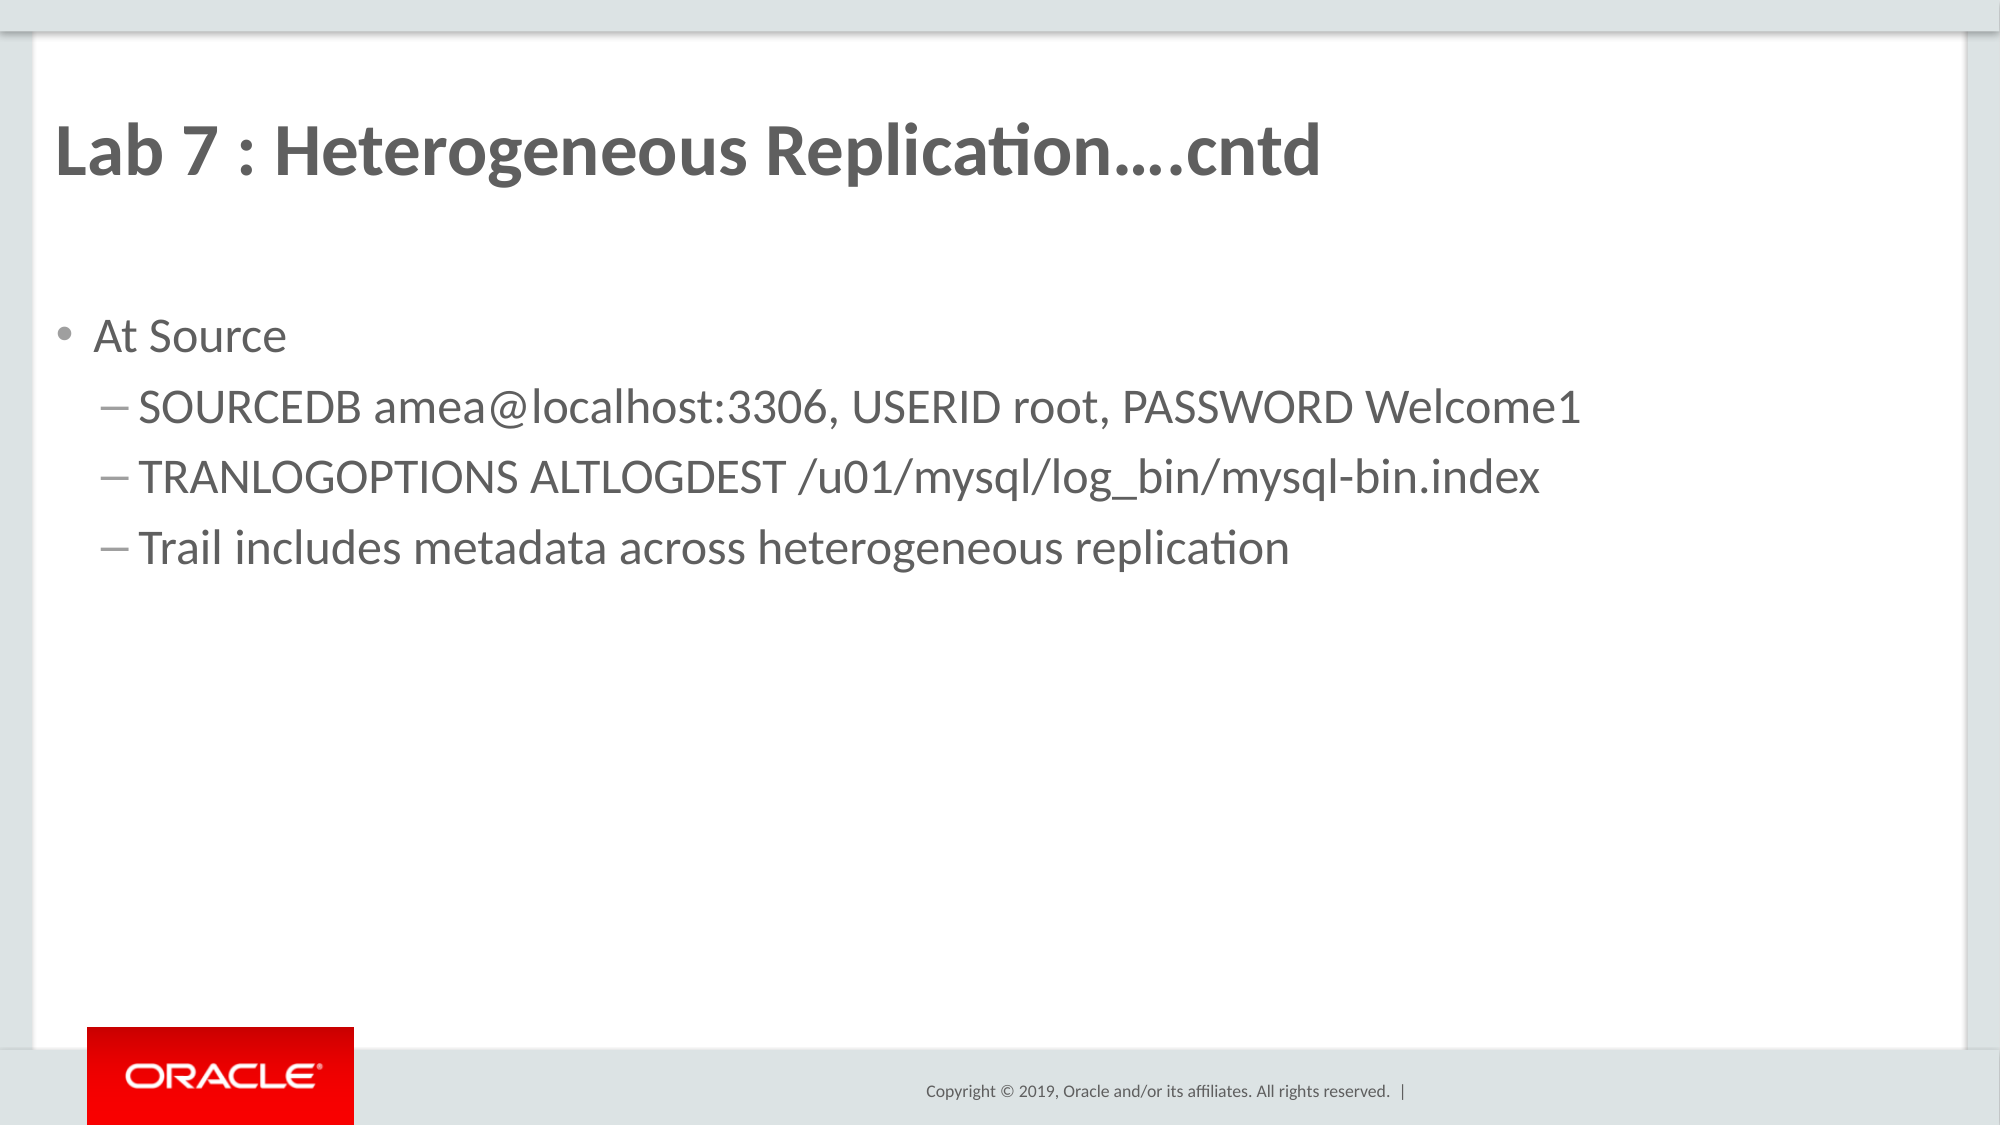

# Lab 7 : Heterogeneous Replication….cntd
At Source
SOURCEDB amea@localhost:3306, USERID root, PASSWORD Welcome1
TRANLOGOPTIONS ALTLOGDEST /u01/mysql/log_bin/mysql-bin.index
Trail includes metadata across heterogeneous replication